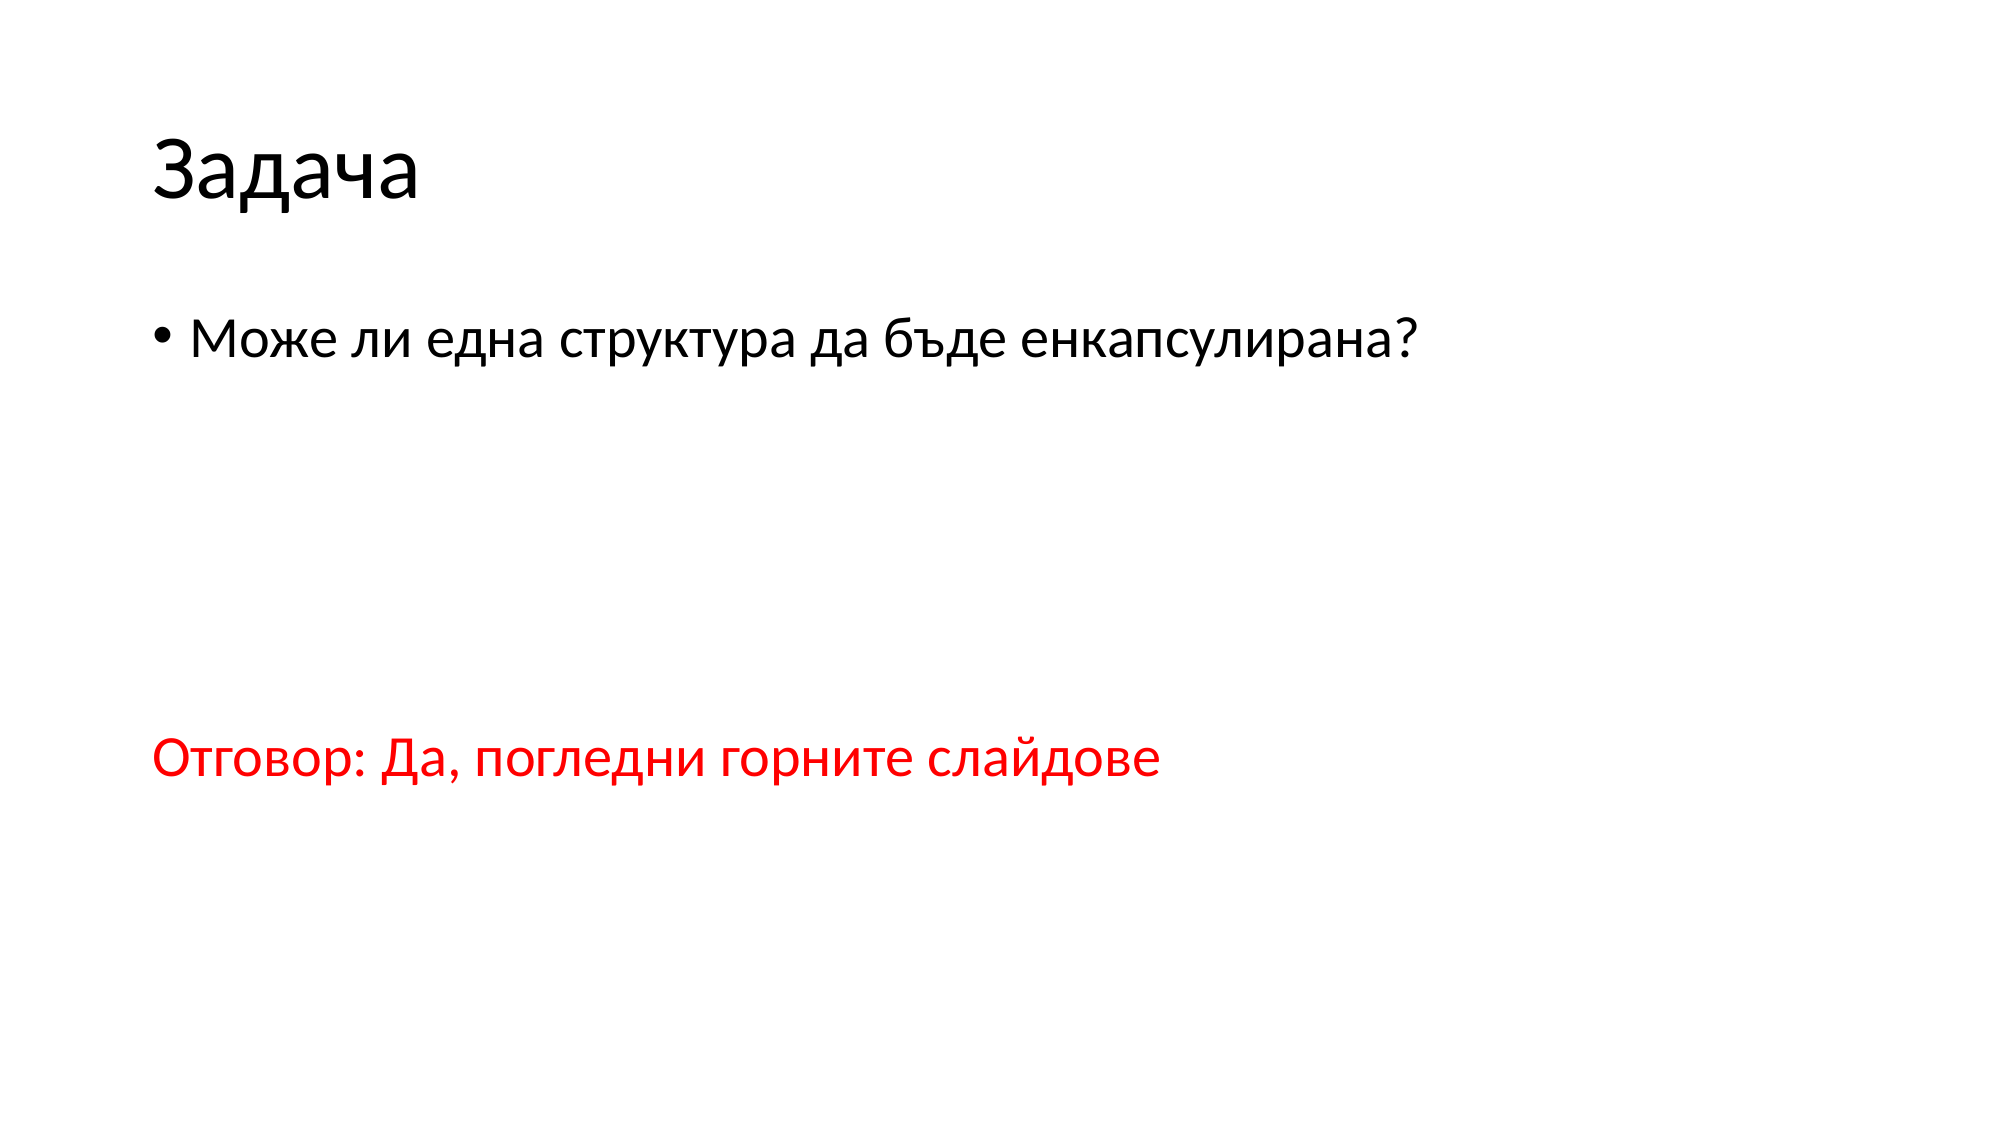

# Задача
Може ли една структура да бъде енкапсулирана?

Отговор: Да, погледни горните слайдове